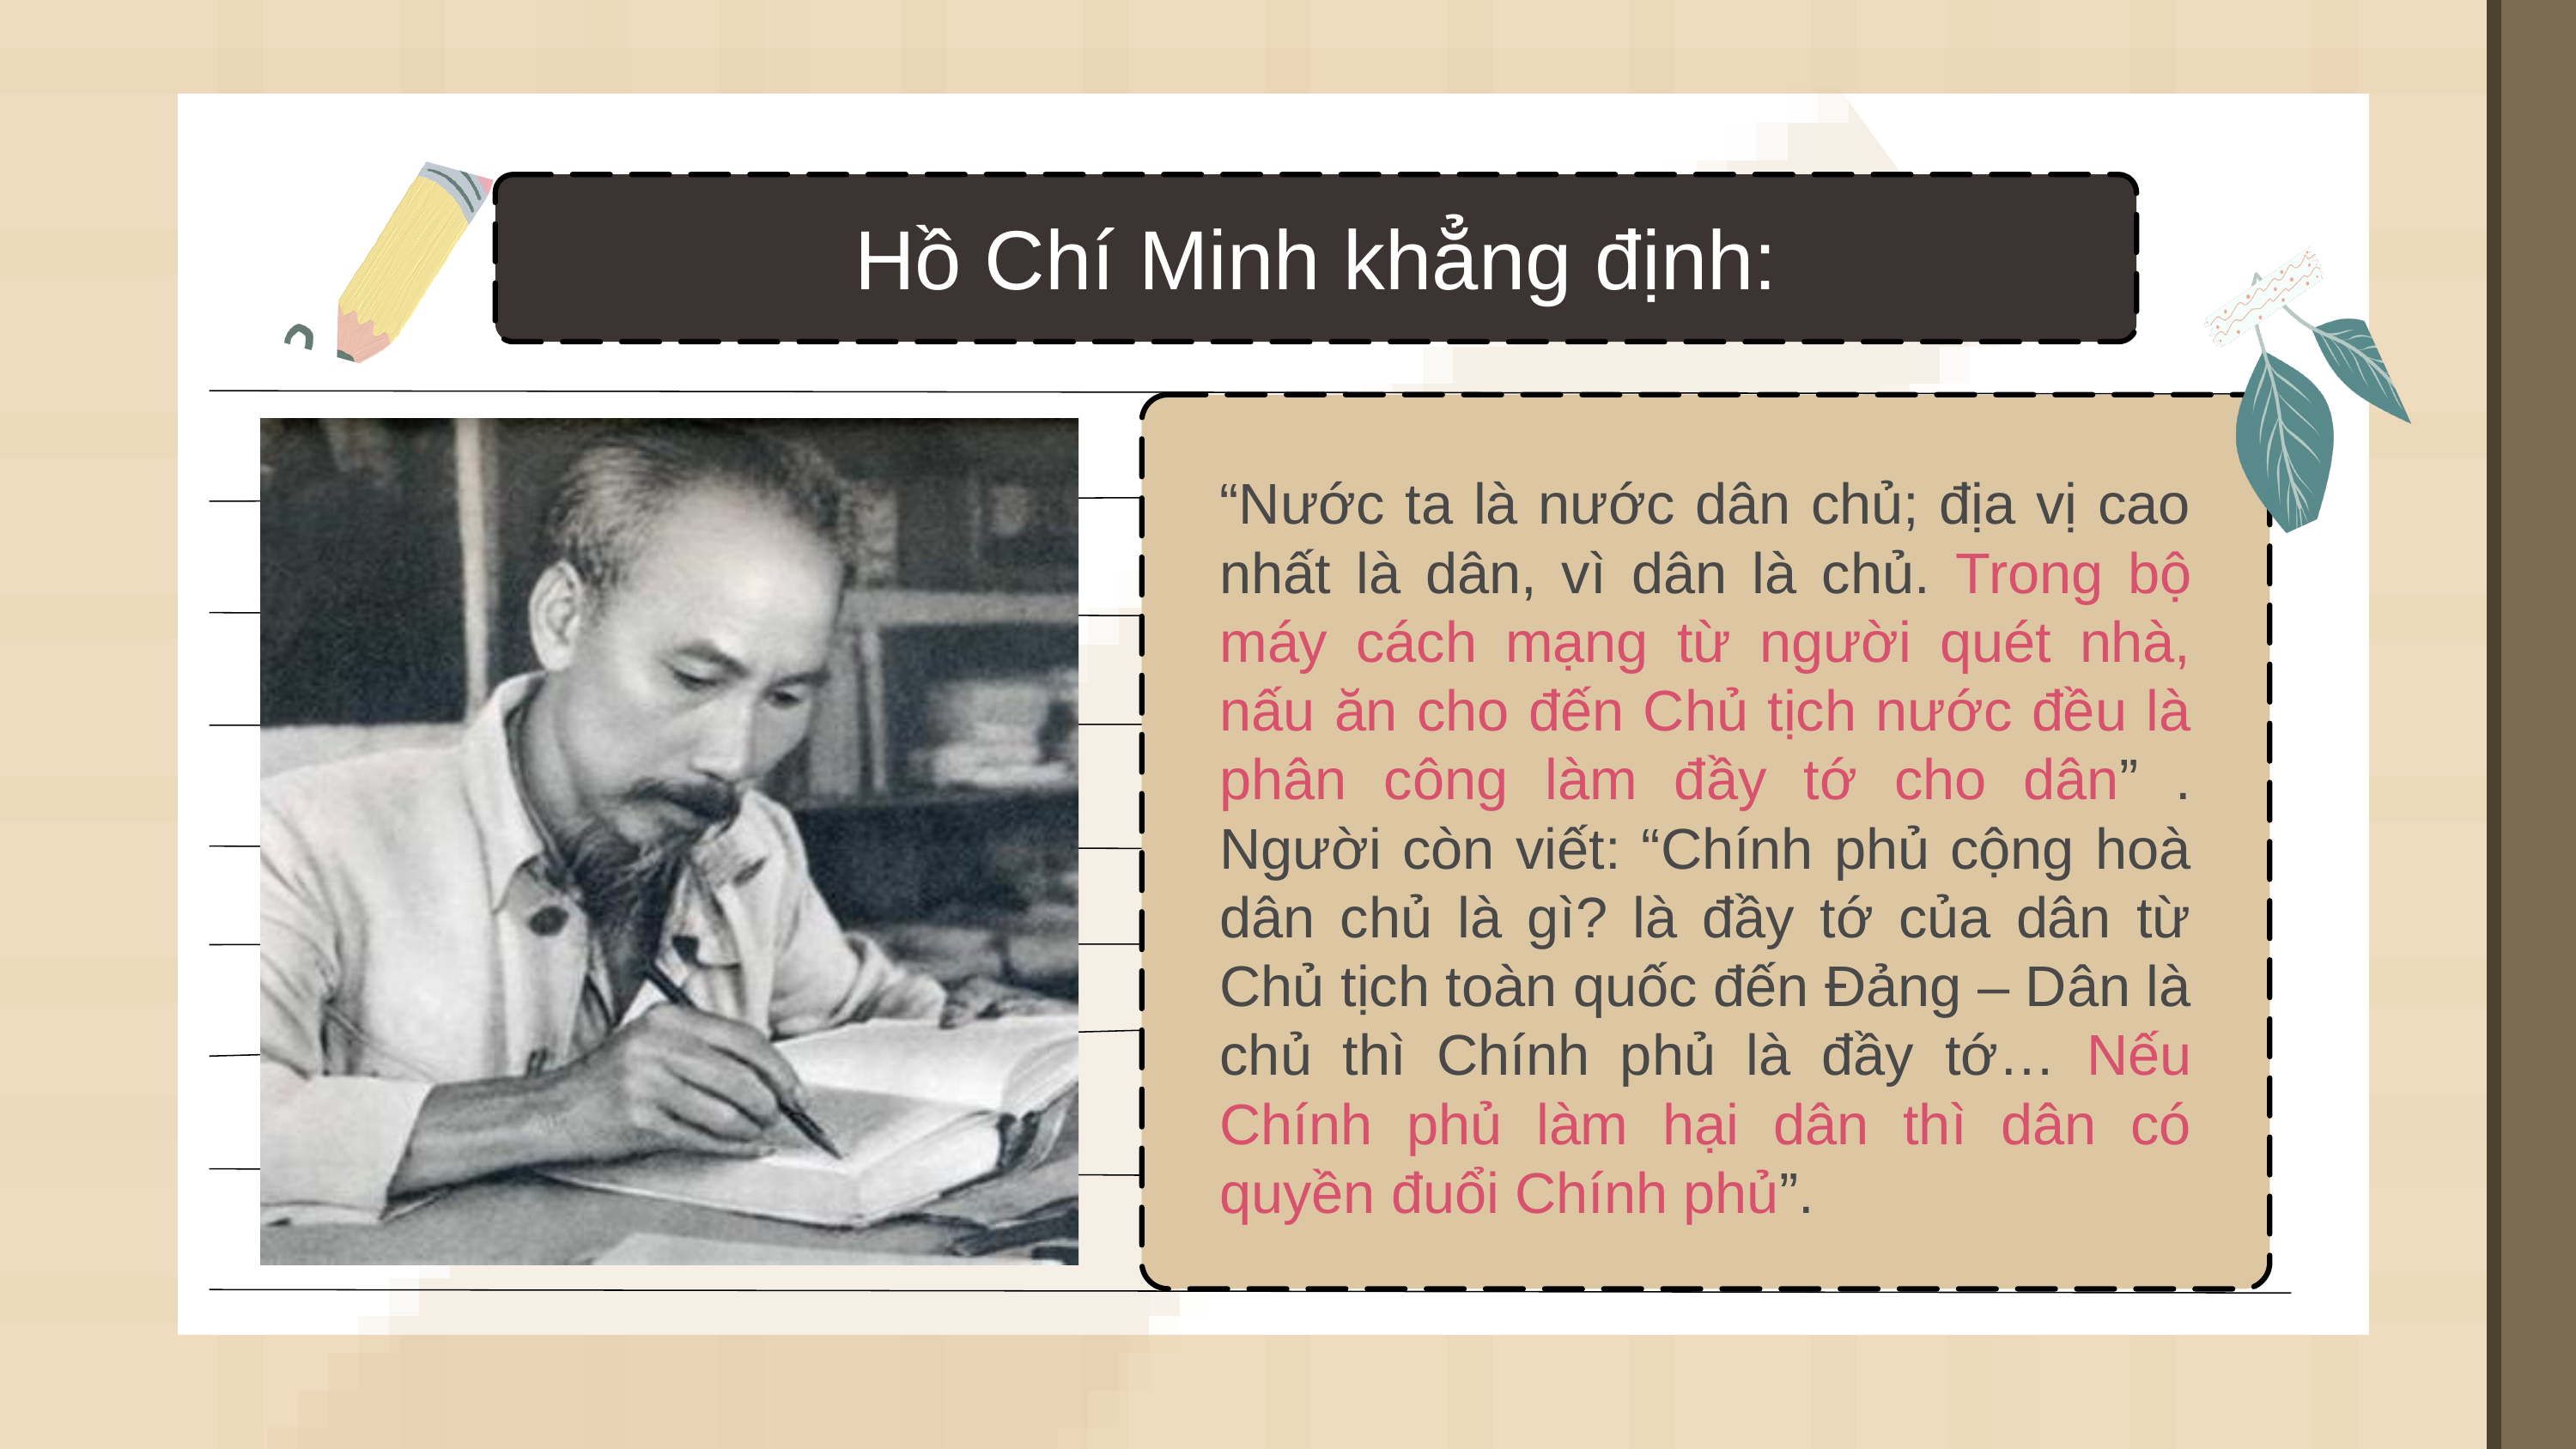

Hồ Chí Minh khẳng định:

“Nước ta là nước dân chủ; địa vị cao nhất là dân, vì dân là chủ. Trong bộ máy cách mạng từ người quét nhà, nấu ăn cho đến Chủ tịch nước đều là phân công làm đầy tớ cho dân” . Người còn viết: “Chính phủ cộng hoà dân chủ là gì? là đầy tớ của dân từ Chủ tịch toàn quốc đến Đảng – Dân là chủ thì Chính phủ là đầy tớ… Nếu Chính phủ làm hại dân thì dân có quyền đuổi Chính phủ”.